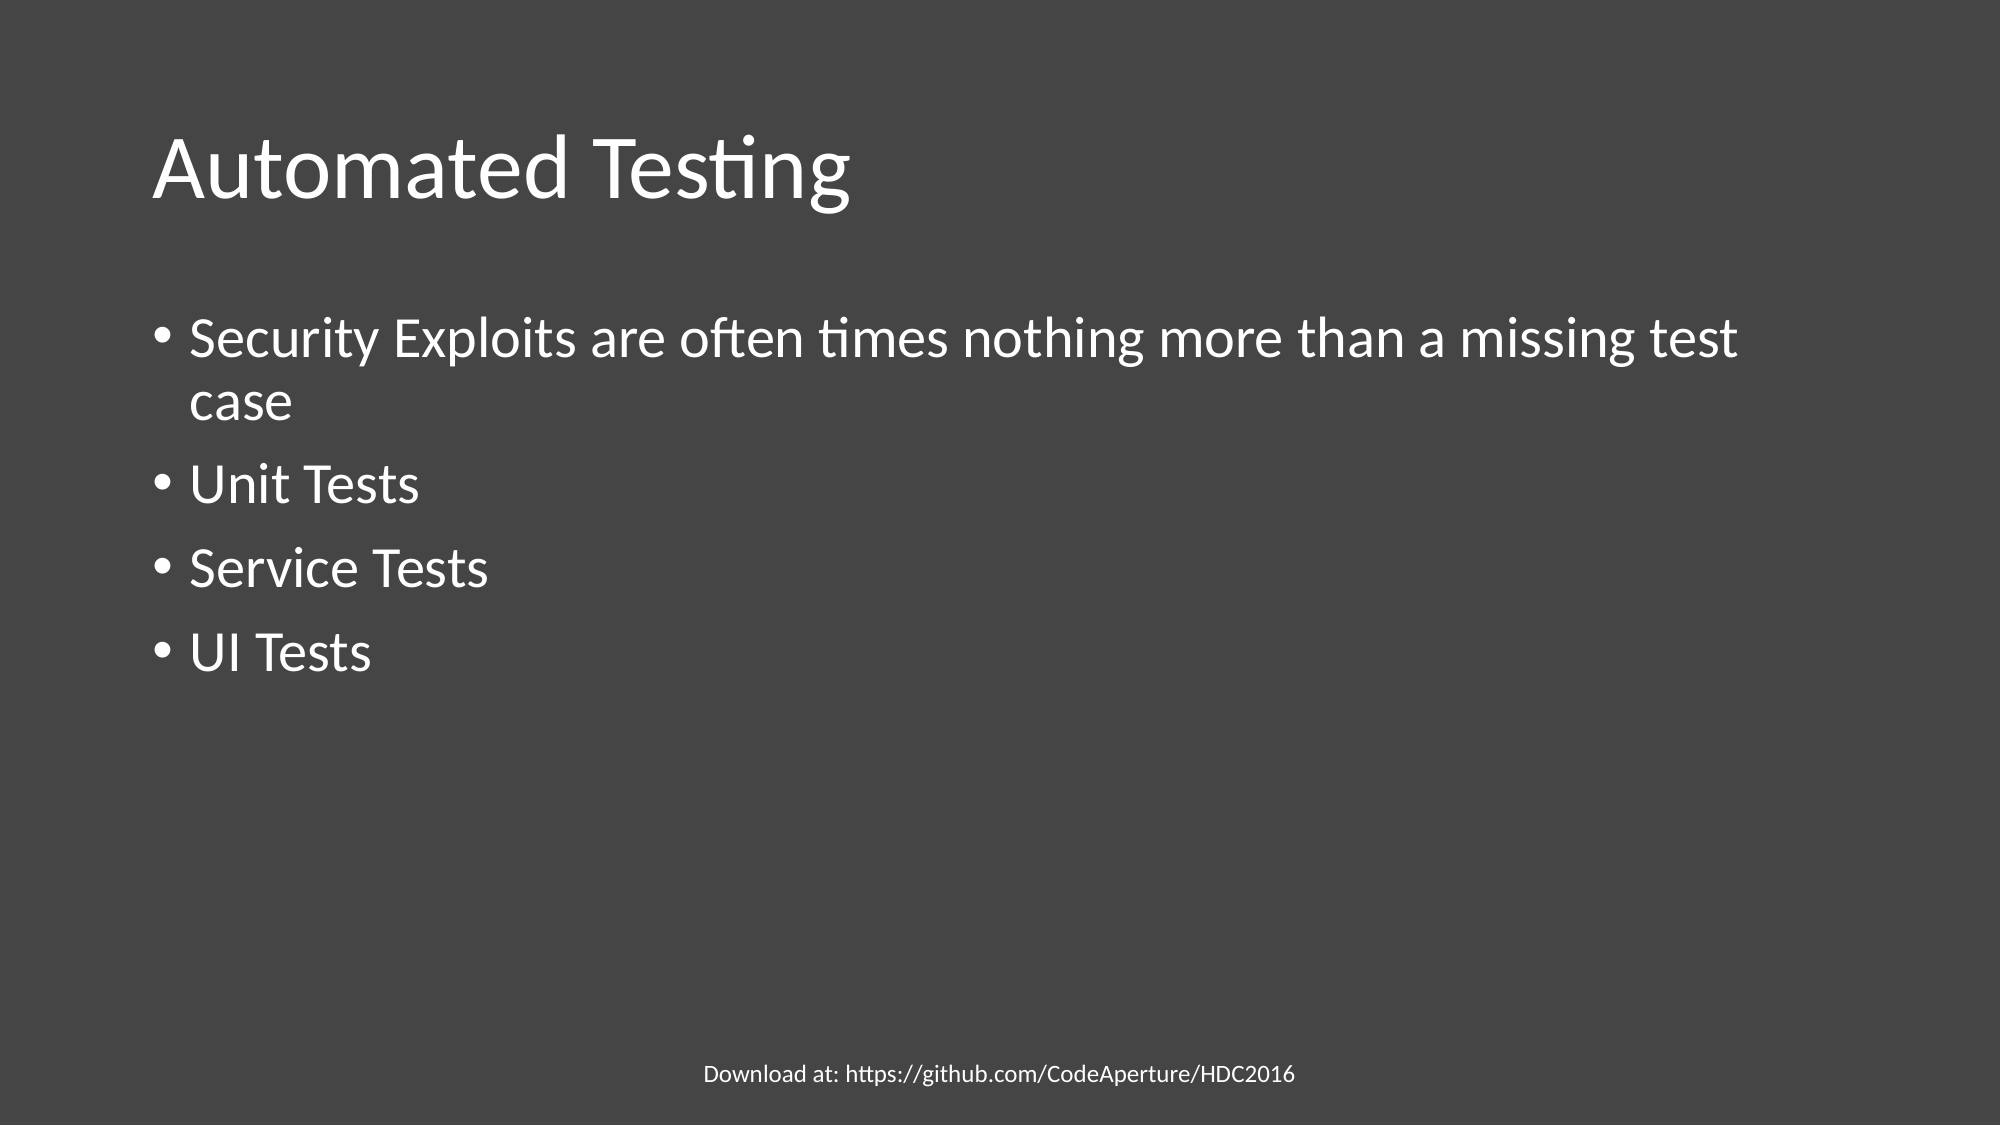

# Automated Testing
Security Exploits are often times nothing more than a missing test case
Unit Tests
Service Tests
UI Tests
Download at: https://github.com/CodeAperture/HDC2016